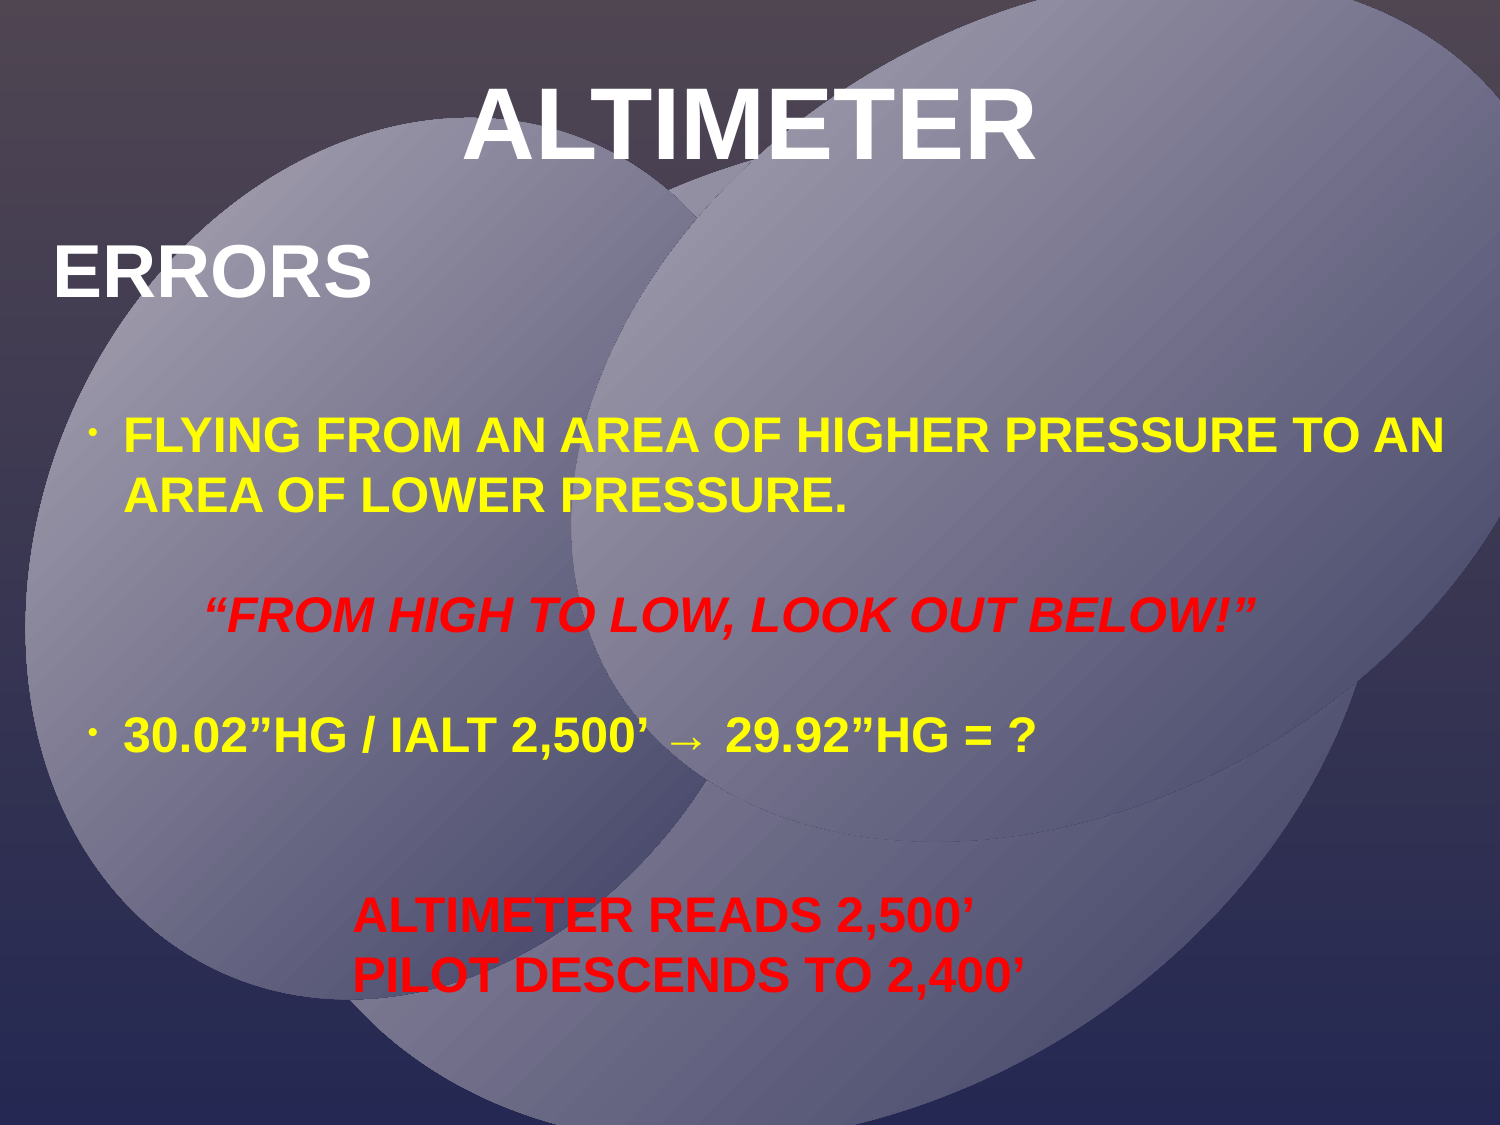

ALTIMETER
ERRORS

FLYING FROM AN AREA OF HIGHER PRESSURE TO AN AREA OF LOWER PRESSURE.

	“FROM HIGH TO LOW, LOOK OUT BELOW!”

30.02”HG / IALT 2,500’ → 29.92”HG = ?

		ALTIMETER READS 2,500’
		PILOT DESCENDS TO 2,400’